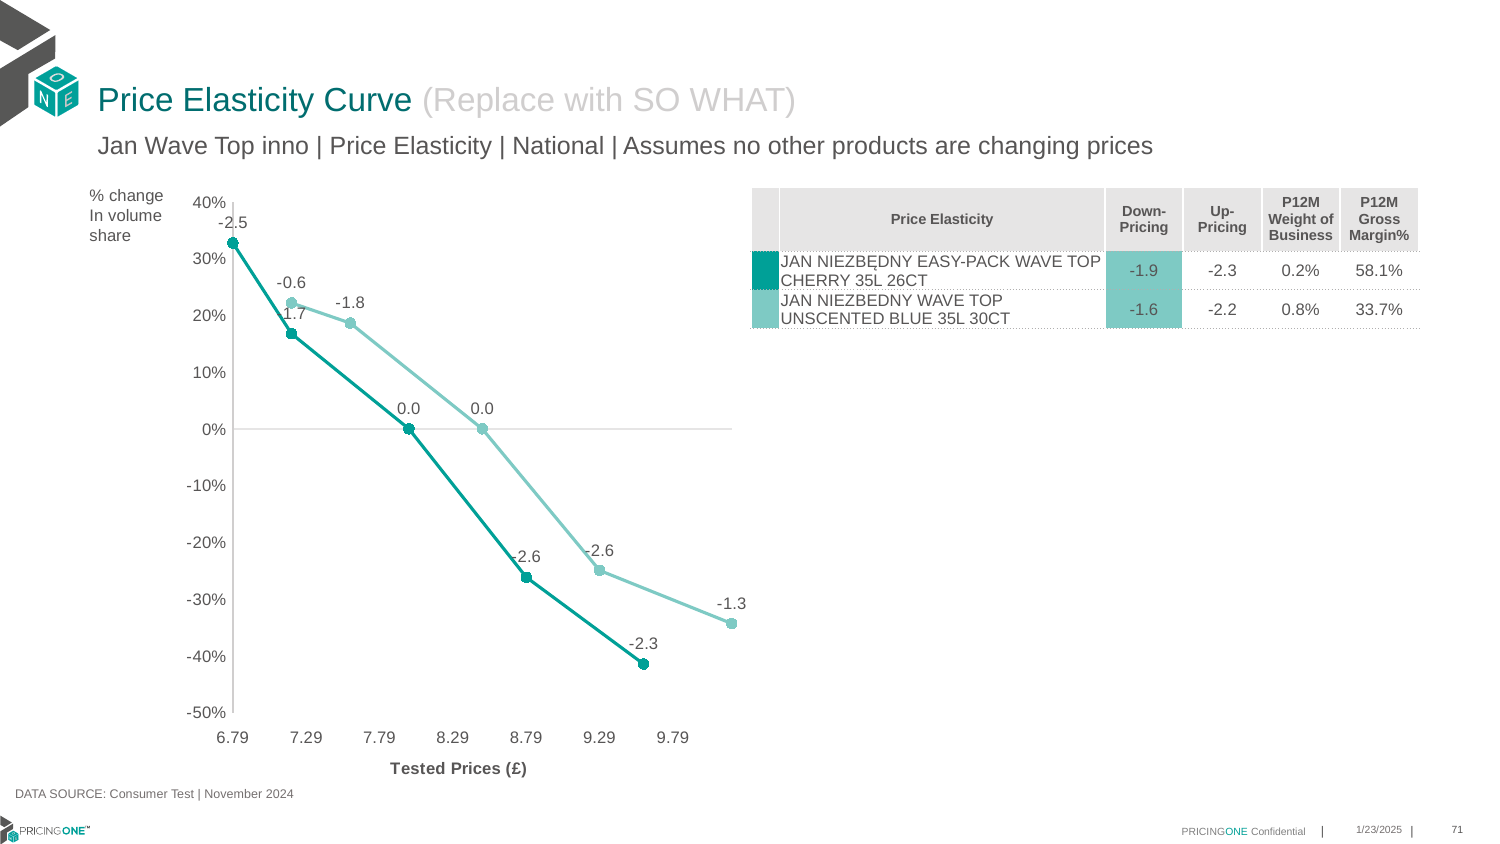

# Price Elasticity Curve (Replace with SO WHAT)
Jan Wave Top inno | Price Elasticity | National | Assumes no other products are changing prices
% change In volume share
|  | Price Elasticity | Down-Pricing | Up-Pricing | P12M Weight of Business | P12M Gross Margin% |
| --- | --- | --- | --- | --- | --- |
|  | JAN NIEZBĘDNY EASY-PACK WAVE TOP CHERRY 35L 26CT | -1.9 | -2.3 | 0.2% | 58.1% |
|  | JAN NIEZBEDNY WAVE TOP UNSCENTED BLUE 35L 30CT | -1.6 | -2.2 | 0.8% | 33.7% |

### Chart

| Category | JAN NIEZBĘDNY EASY-PACK WAVE TOP CHERRY 35L 26CT | JAN NIEZBEDNY WAVE TOP UNSCENTED BLUE 35L 30CT |
|---|---|---|
DATA SOURCE: Consumer Test | November 2024

1/23/2025
71